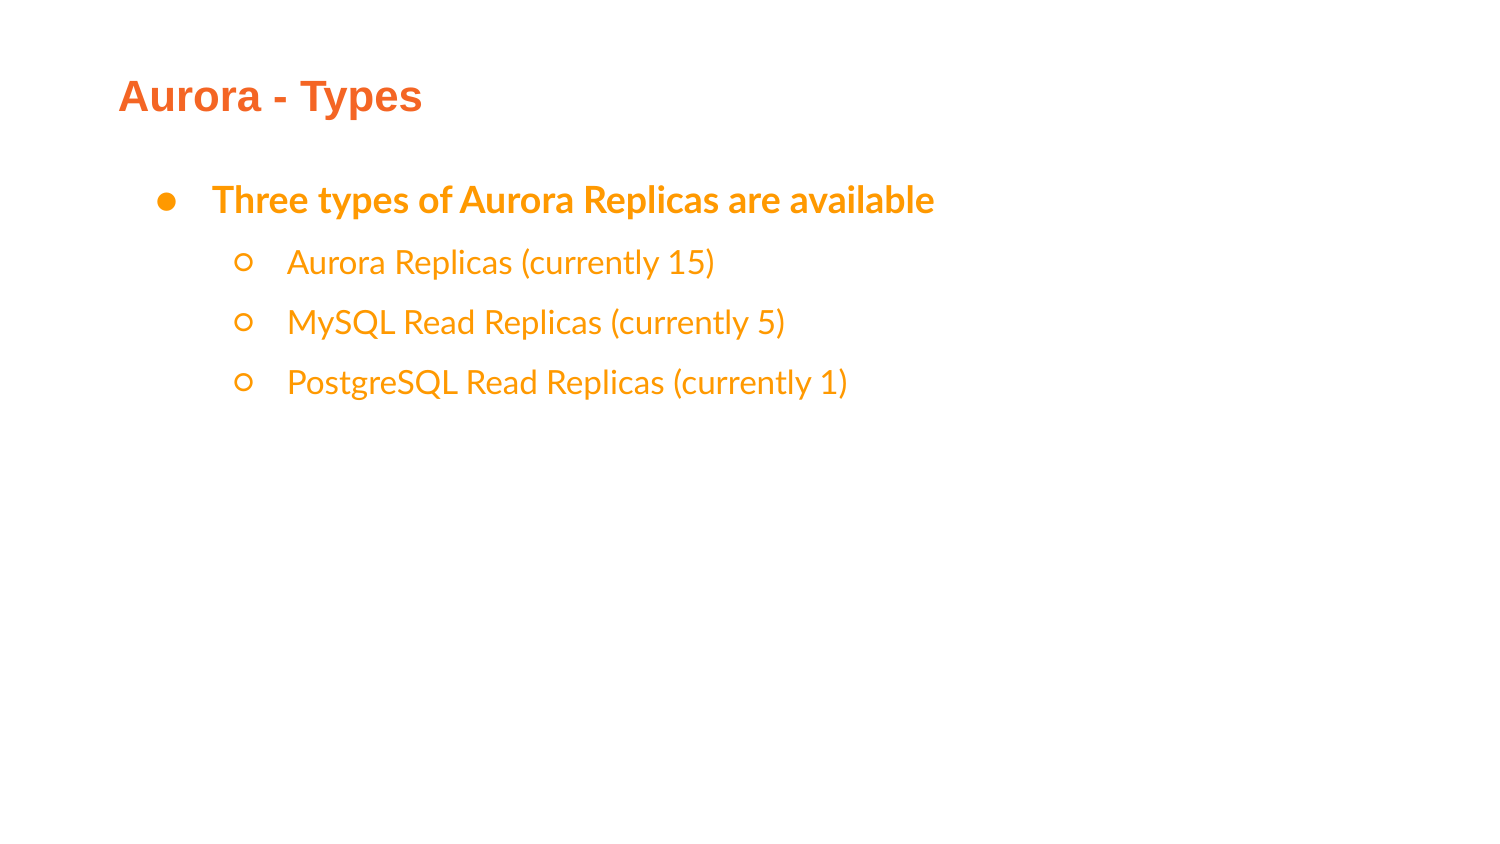

Aurora - Types
Three types of Aurora Replicas are available
Aurora Replicas (currently 15)
MySQL Read Replicas (currently 5)
PostgreSQL Read Replicas (currently 1)